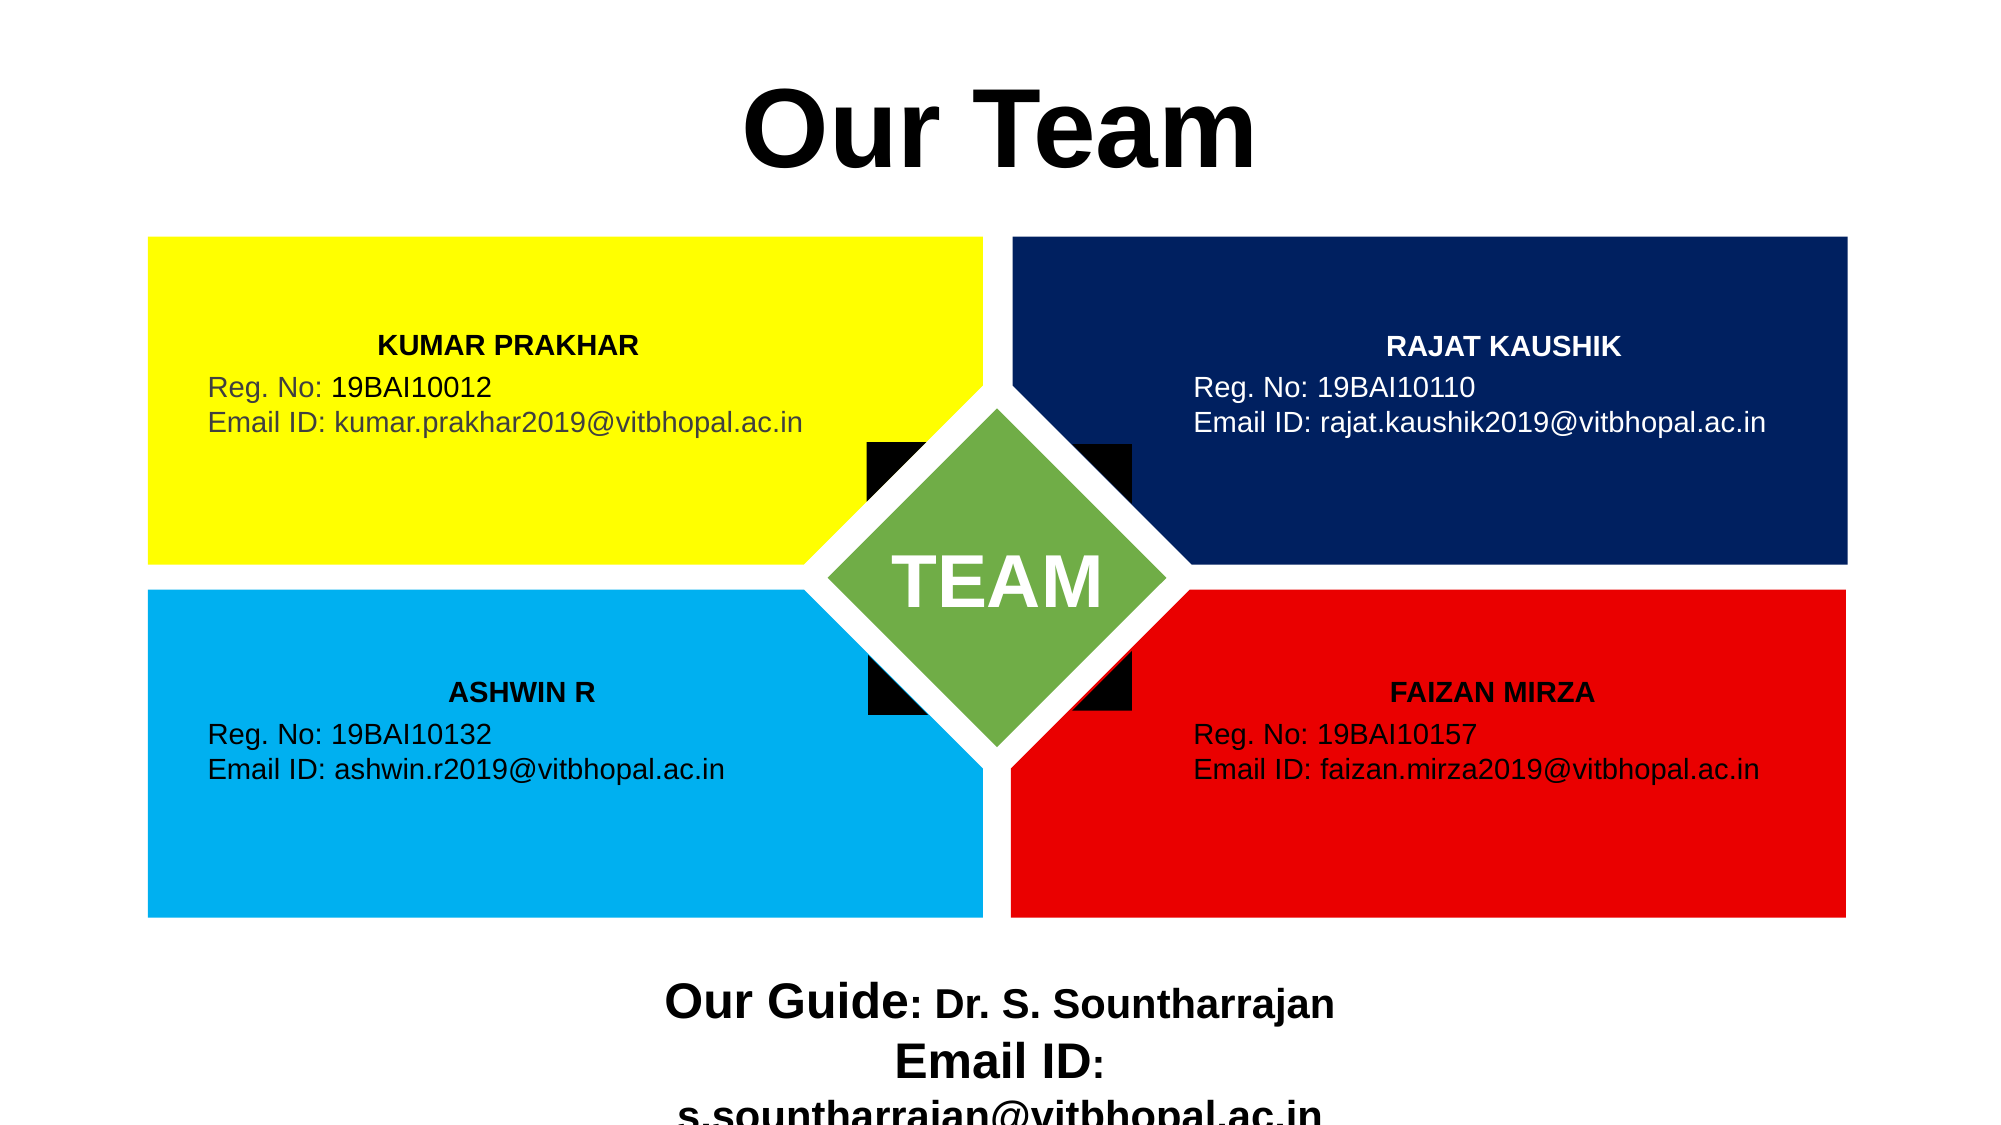

Our Team

KUMAR PRAKHAR
Reg. No: 19BAI10012
Email ID: kumar.prakhar2019@vitbhopal.ac.in
RAJAT KAUSHIK
Reg. No: 19BAI10110
Email ID: rajat.kaushik2019@vitbhopal.ac.in
TEAM
FAIZAN MIRZA
Reg. No: 19BAI10157
Email ID: faizan.mirza2019@vitbhopal.ac.in
ASHWIN R
Reg. No: 19BAI10132
Email ID: ashwin.r2019@vitbhopal.ac.in
Our Guide: Dr. S. Sountharrajan
Email ID: s.sountharrajan@vitbhopal.ac.in